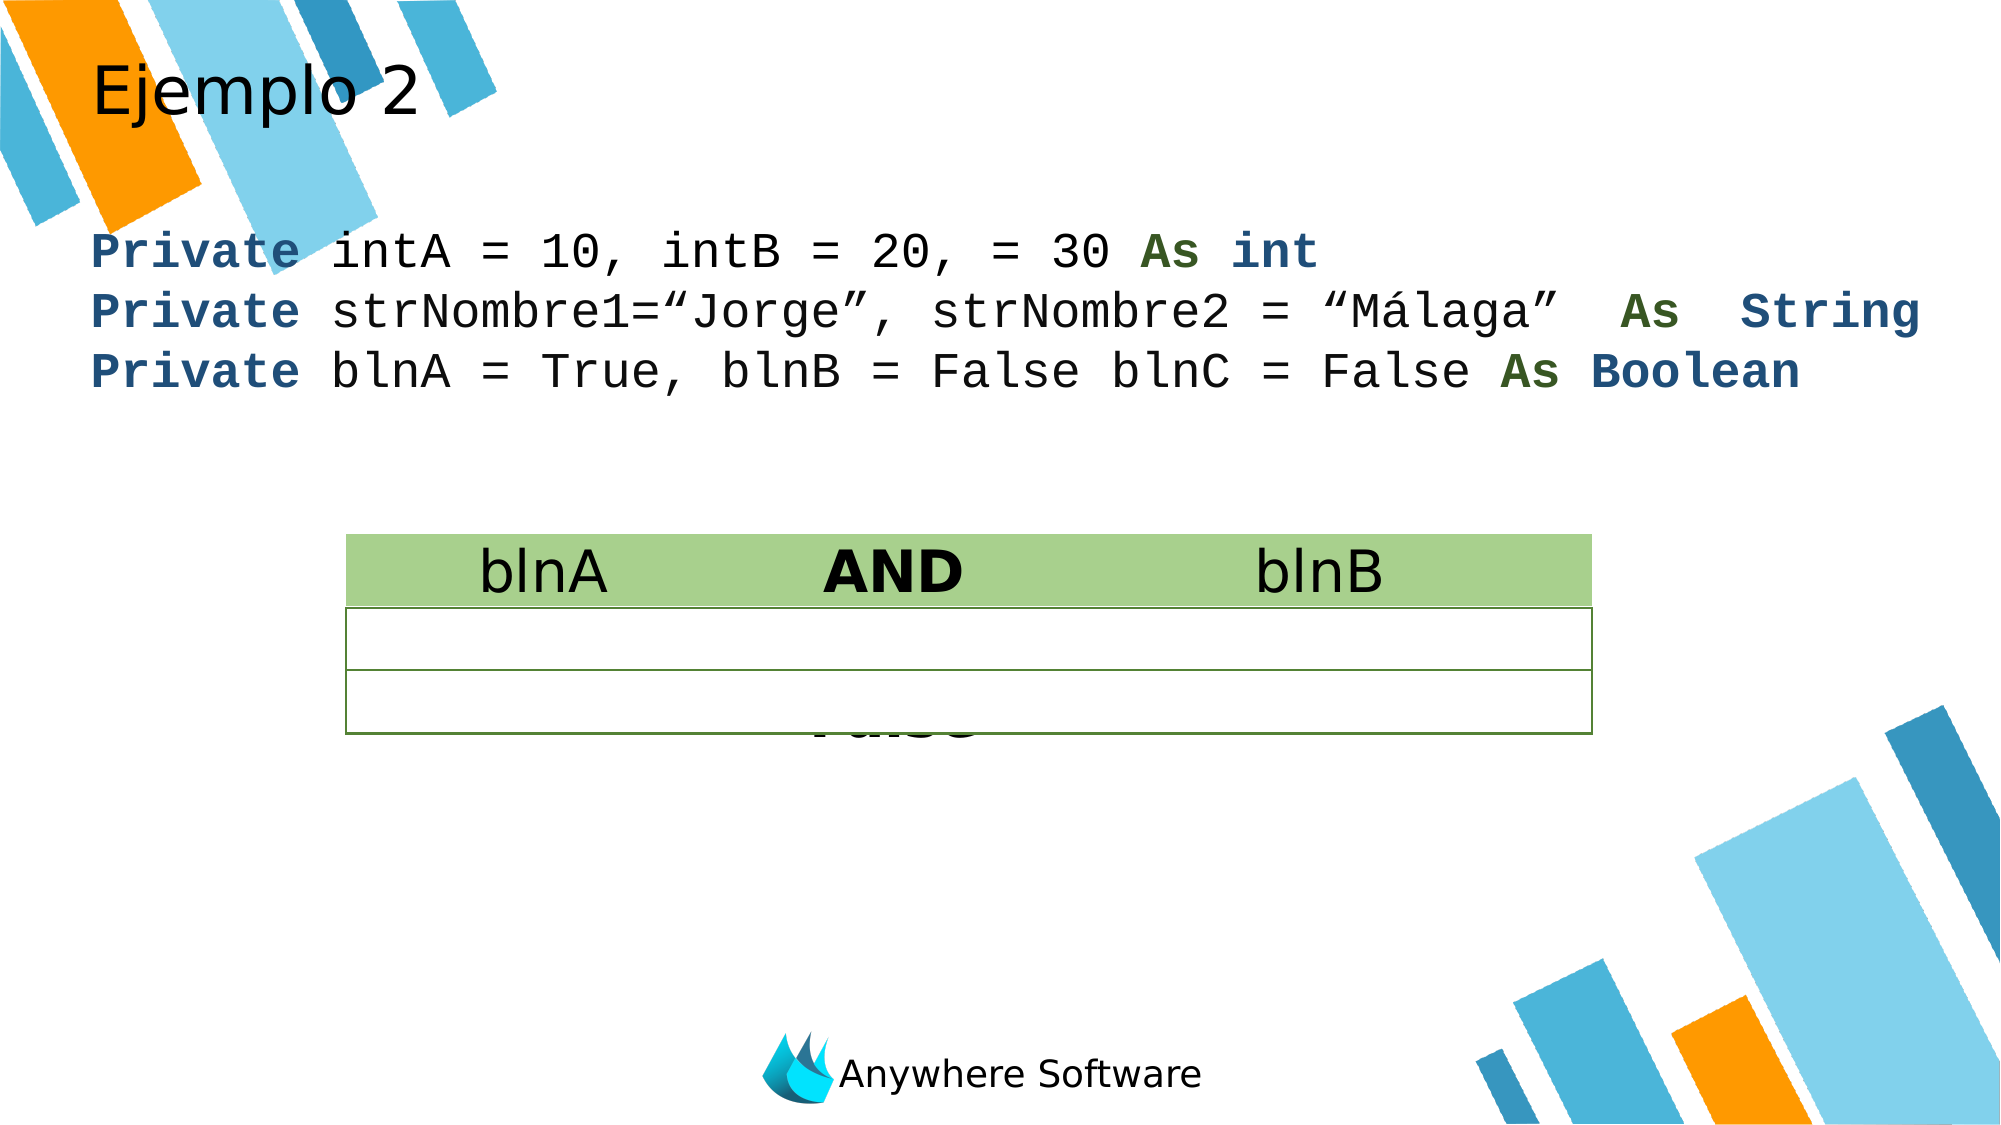

# Ejemplo 2
Private intA = 10, intB = 20, = 30 As int
Private strNombre1=“Jorge”, strNombre2 = “Málaga”  As  String
Private blnA = True, blnB = False blnC = False As Boolean
| blnA | AND | blnB |
| --- | --- | --- |
| True |  | False |
|  | False |  |
|  |  |  |